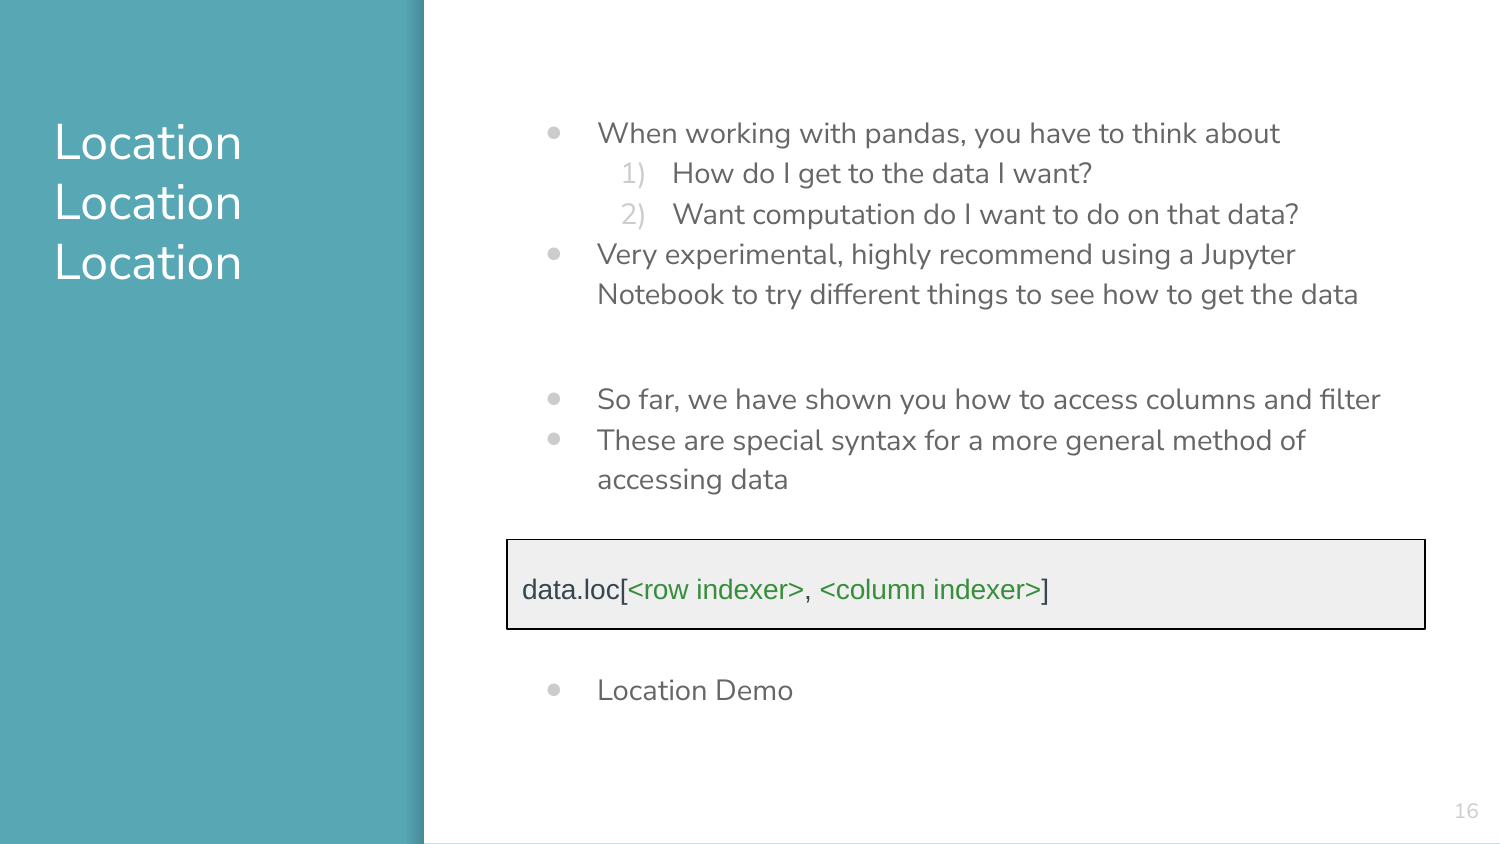

# Location Location Location
When working with pandas, you have to think about
How do I get to the data I want?
Want computation do I want to do on that data?
Very experimental, highly recommend using a Jupyter Notebook to try different things to see how to get the data

So far, we have shown you how to access columns and filter
These are special syntax for a more general method of accessing data

Location Demo

data.loc[<row indexer>, <column indexer>]
16